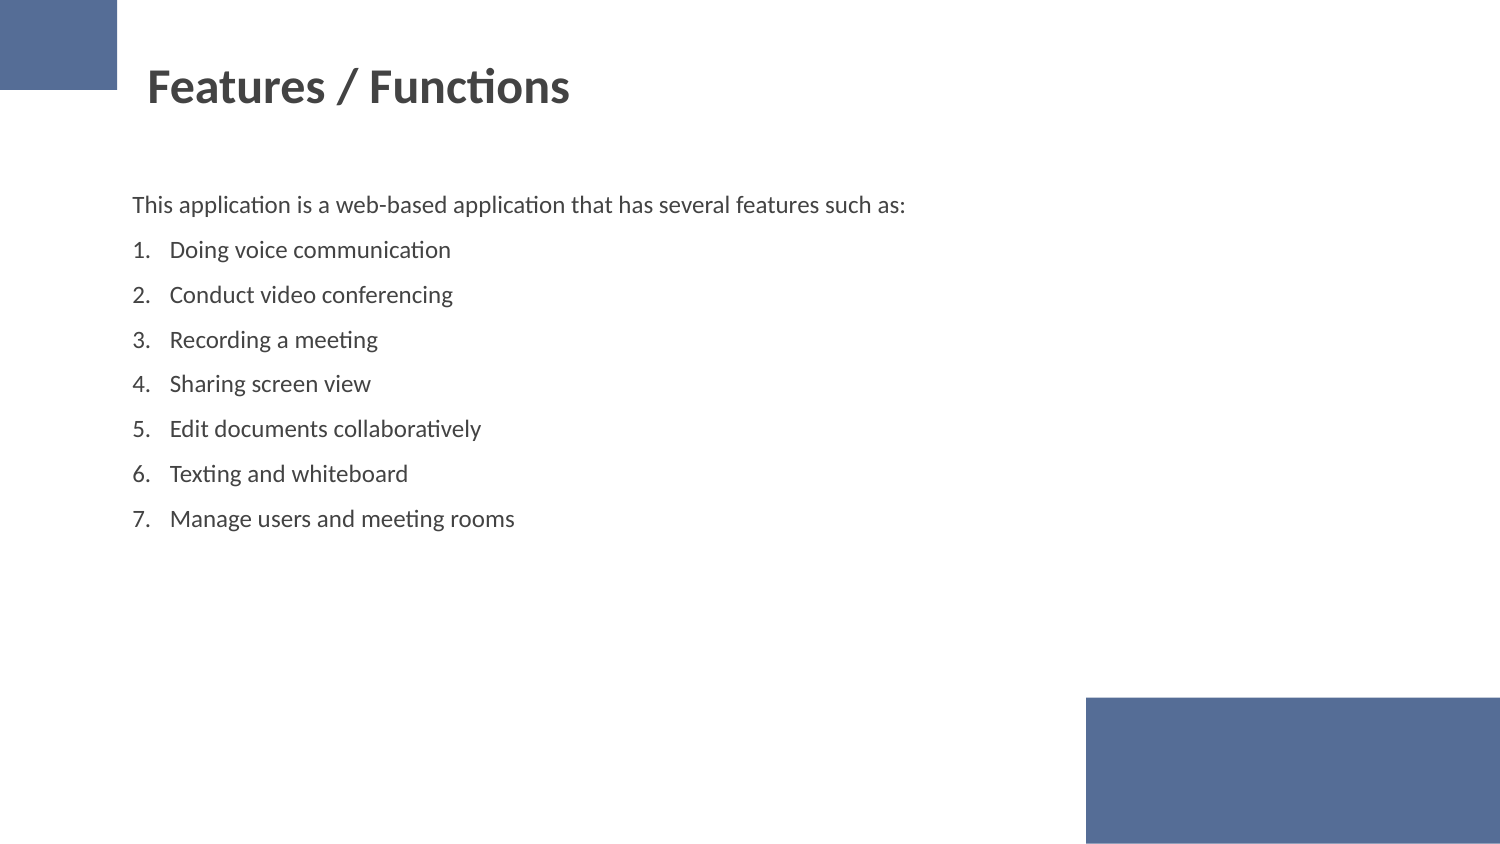

# Features / Functions
This application is a web-based application that has several features such as:
Doing voice communication
Conduct video conferencing
Recording a meeting
Sharing screen view
Edit documents collaboratively
Texting and whiteboard
Manage users and meeting rooms